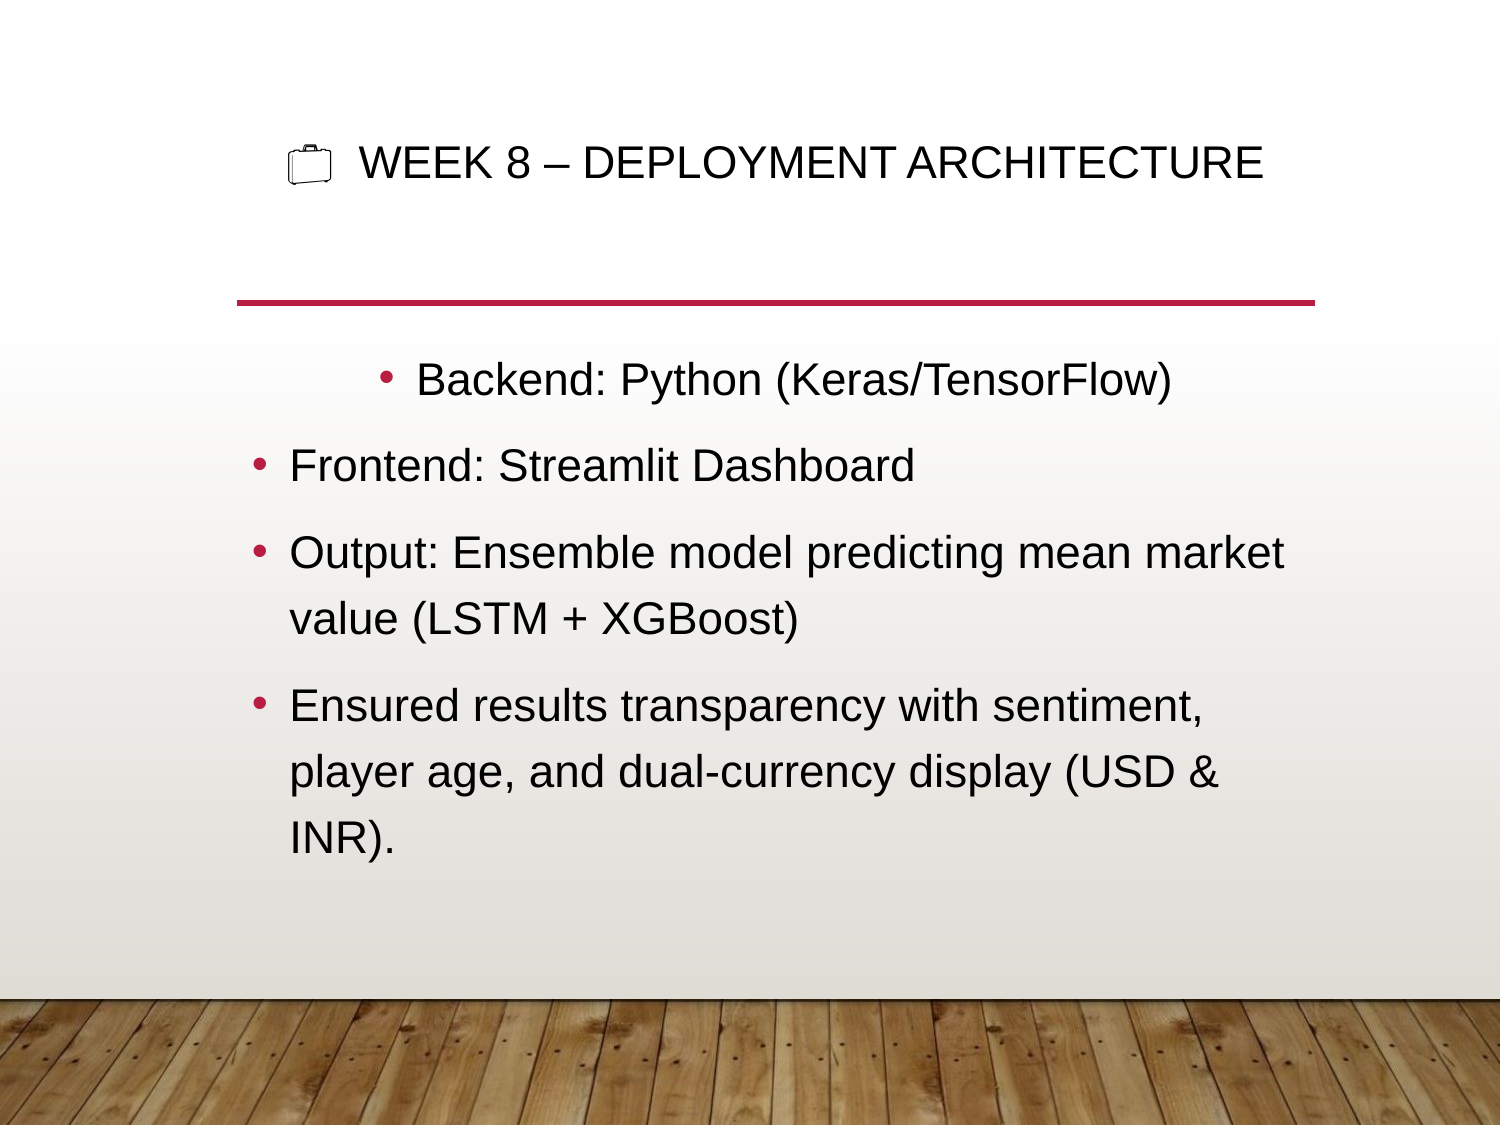

# 💼  Week 8 – Deployment Architecture
Backend: Python (Keras/TensorFlow)
Frontend: Streamlit Dashboard
Output: Ensemble model predicting mean market value (LSTM + XGBoost)
Ensured results transparency with sentiment, player age, and dual-currency display (USD & INR).